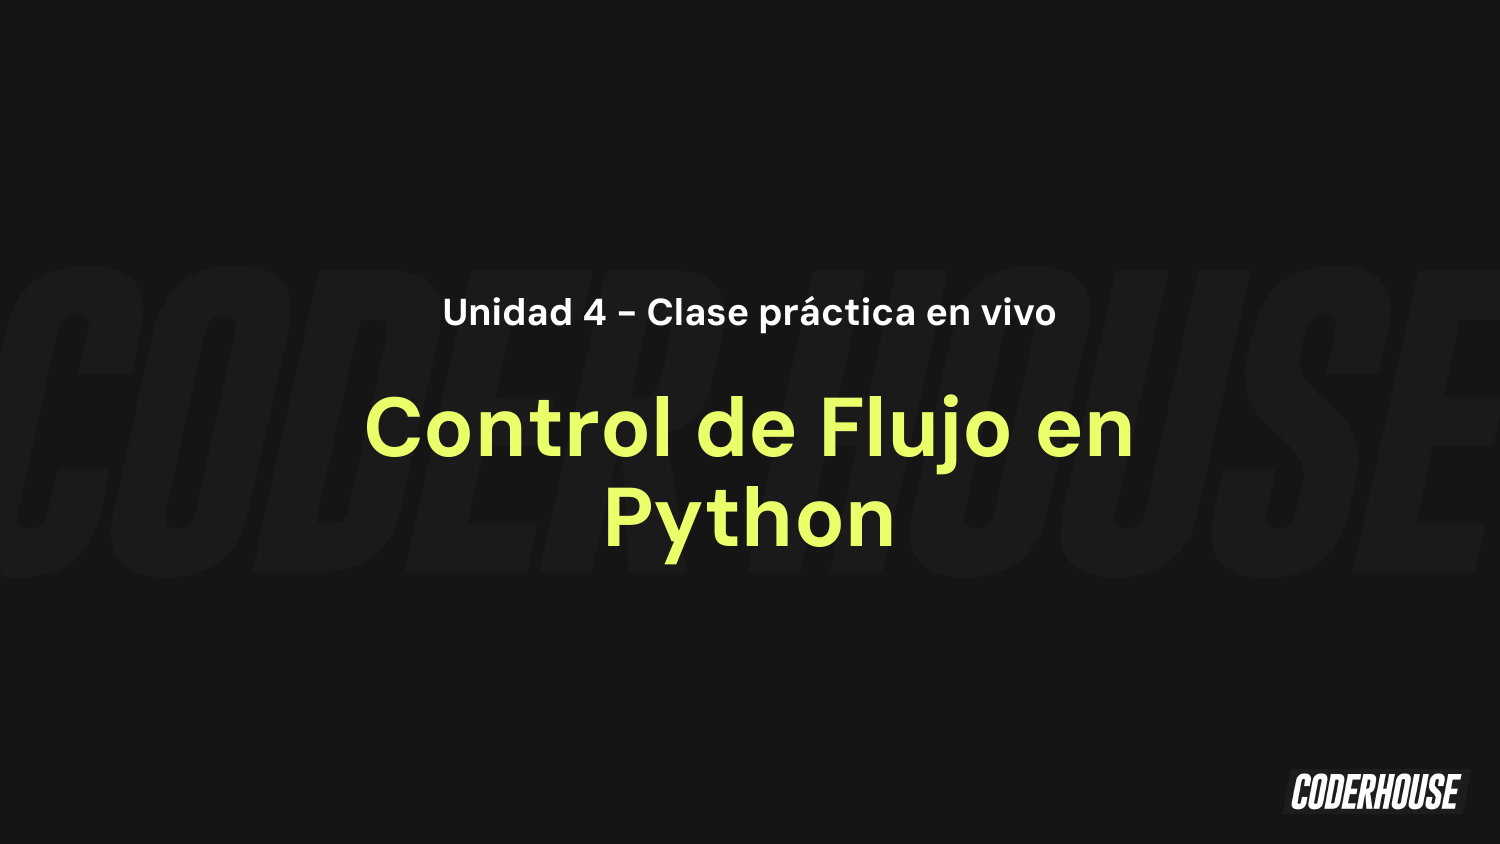

Unidad 4 - Clase práctica en vivo
Control de Flujo en Python